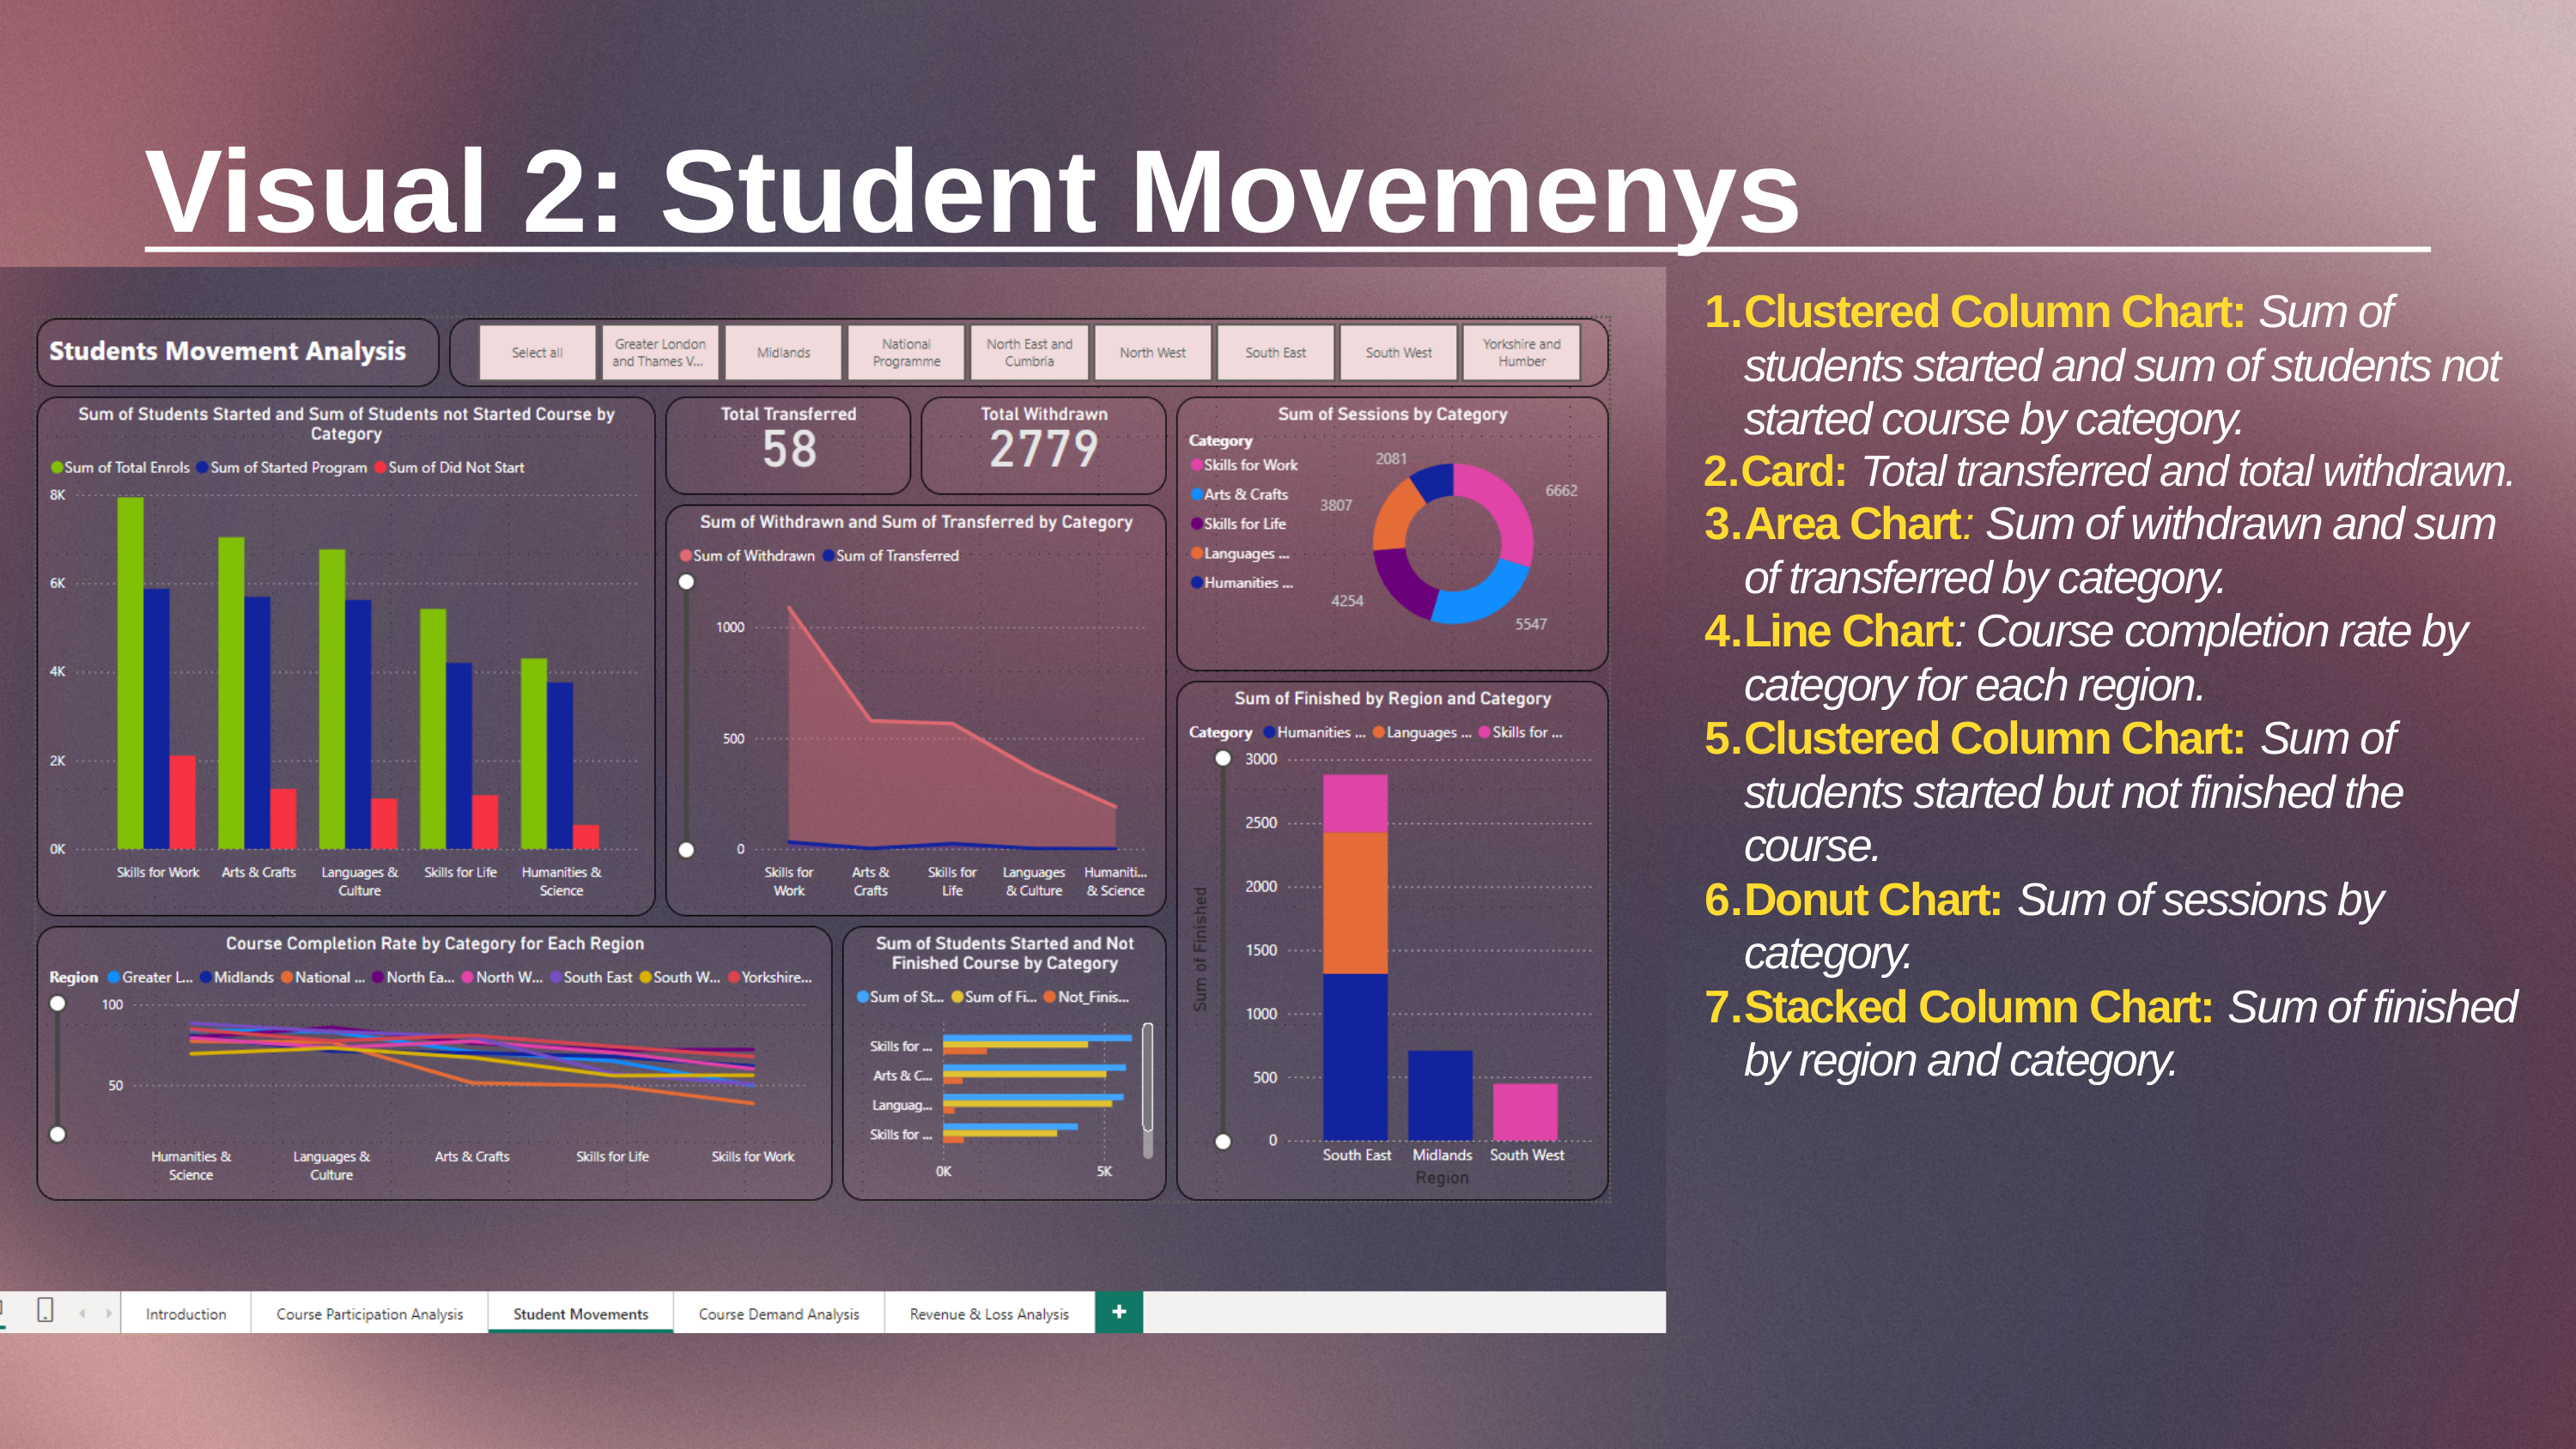

Visual 2: Student Movemenys

Clustered Column Chart: Sum of students started and sum of students not started course by category.
Card: Total transferred and total withdrawn.
Area Chart: Sum of withdrawn and sum of transferred by category.
Line Chart: Course completion rate by category for each region.
Clustered Column Chart: Sum of students started but not finished the course.
Donut Chart: Sum of sessions by category.
Stacked Column Chart: Sum of finished by region and category.